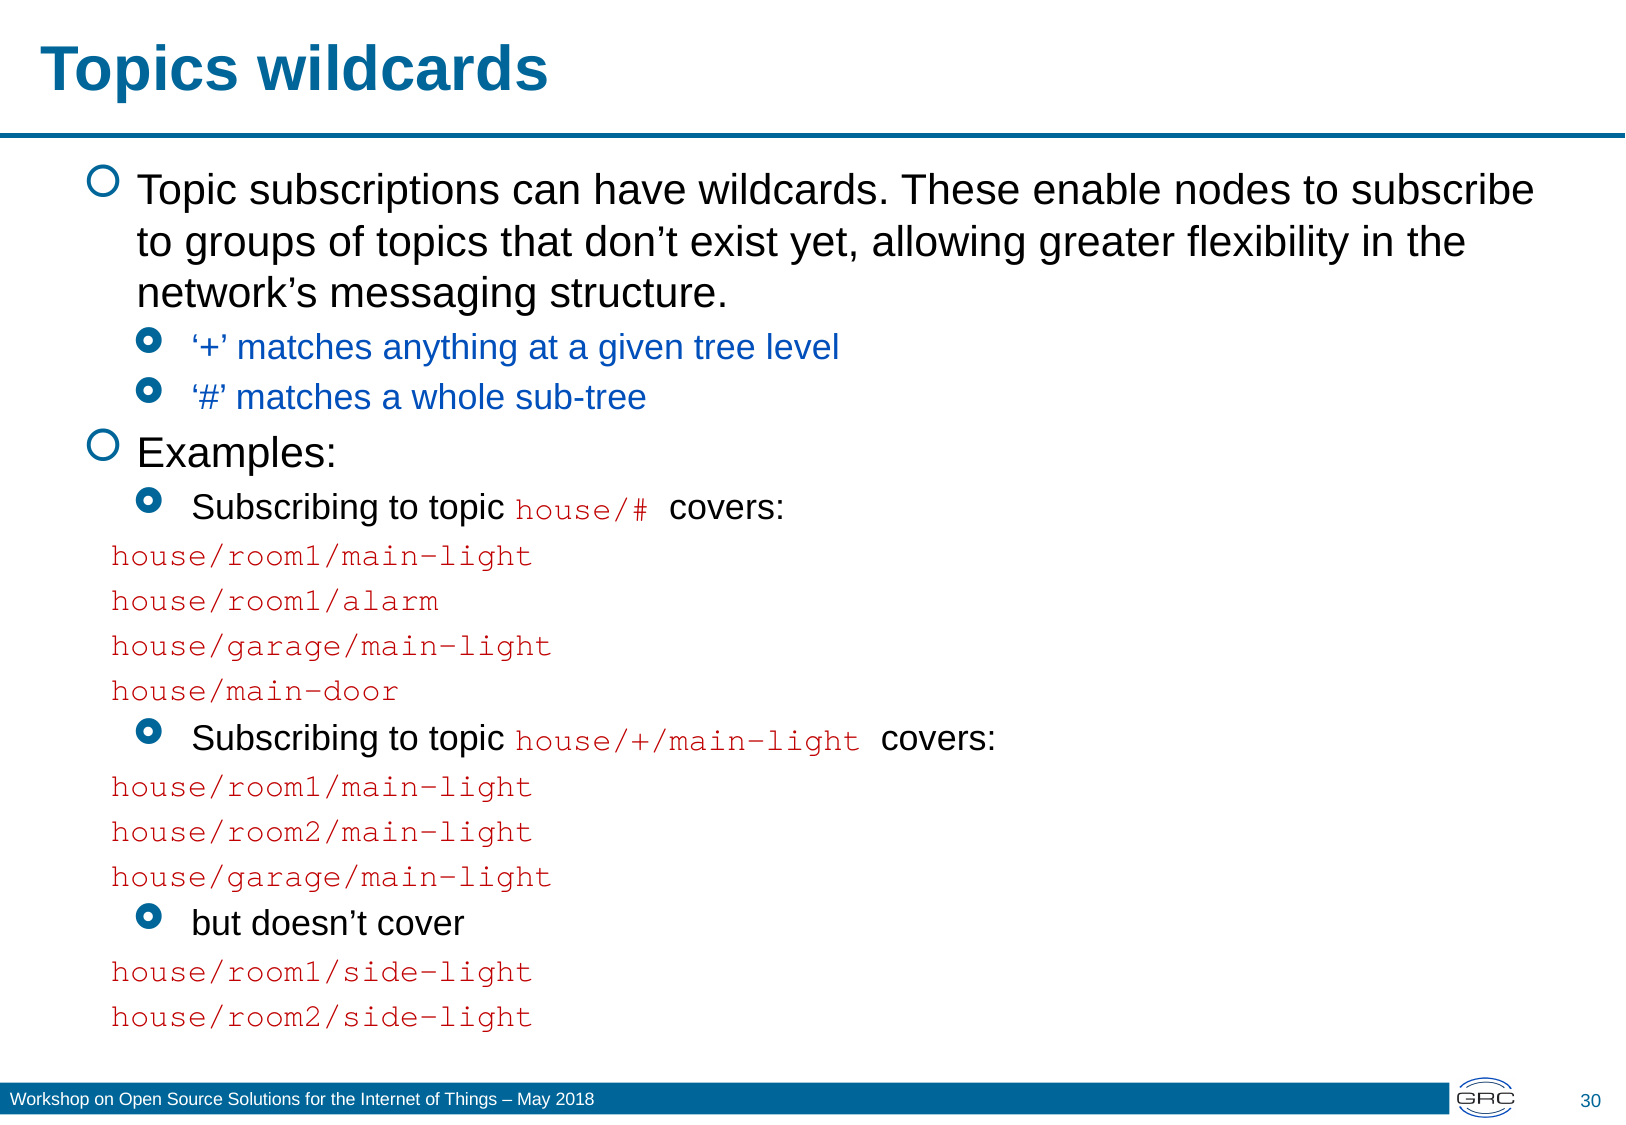

# Topics wildcards
Topic subscriptions can have wildcards. These enable nodes to subscribe to groups of topics that don’t exist yet, allowing greater flexibility in the network’s messaging structure.
‘+’ matches anything at a given tree level
‘#’ matches a whole sub-tree
Examples:
Subscribing to topic house/# covers:
house/room1/main-light
house/room1/alarm
house/garage/main-light
house/main-door
Subscribing to topic house/+/main-light covers:
house/room1/main-light
house/room2/main-light
house/garage/main-light
but doesn’t cover
house/room1/side-light
house/room2/side-light

30